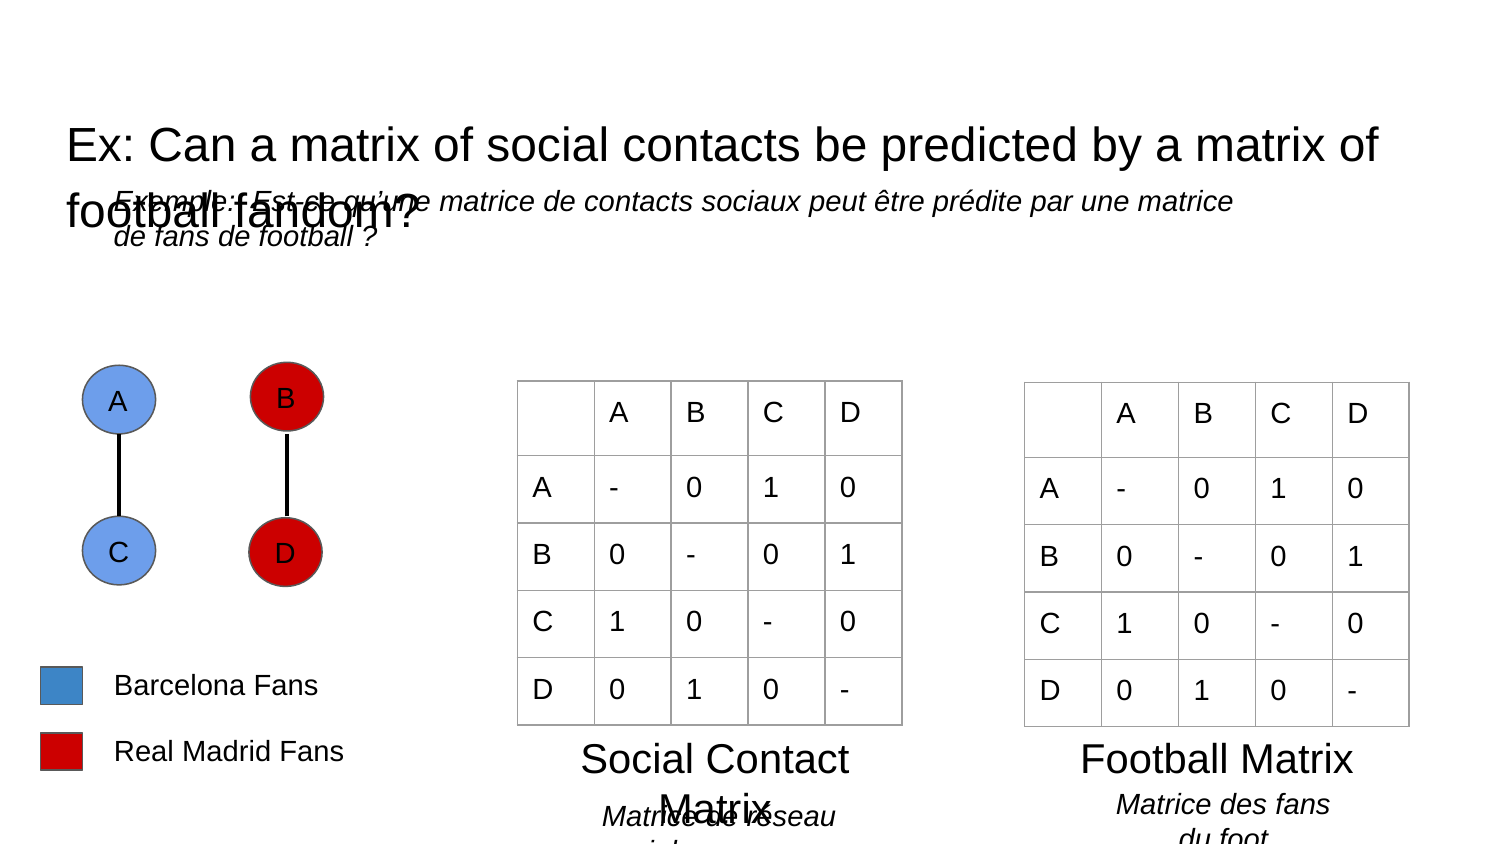

Ex: Can a matrix of social contacts be predicted by a matrix of football fandom?
Exemple:  Est-ce qu’une matrice de contacts sociaux peut être prédite par une matrice de fans de football ?
B
A
|  | A | B | C | D |
| --- | --- | --- | --- | --- |
| A | - | 0 | 1 | 0 |
| B | 0 | - | 0 | 1 |
| C | 1 | 0 | - | 0 |
| D | 0 | 1 | 0 | - |
|  | A | B | C | D |
| --- | --- | --- | --- | --- |
| A | - | 0 | 1 | 0 |
| B | 0 | - | 0 | 1 |
| C | 1 | 0 | - | 0 |
| D | 0 | 1 | 0 | - |
C
D

Barcelona Fans

Real Madrid Fans
Social Contact Matrix
Football Matrix

Matrice des fans du foot
Matrice de réseau social